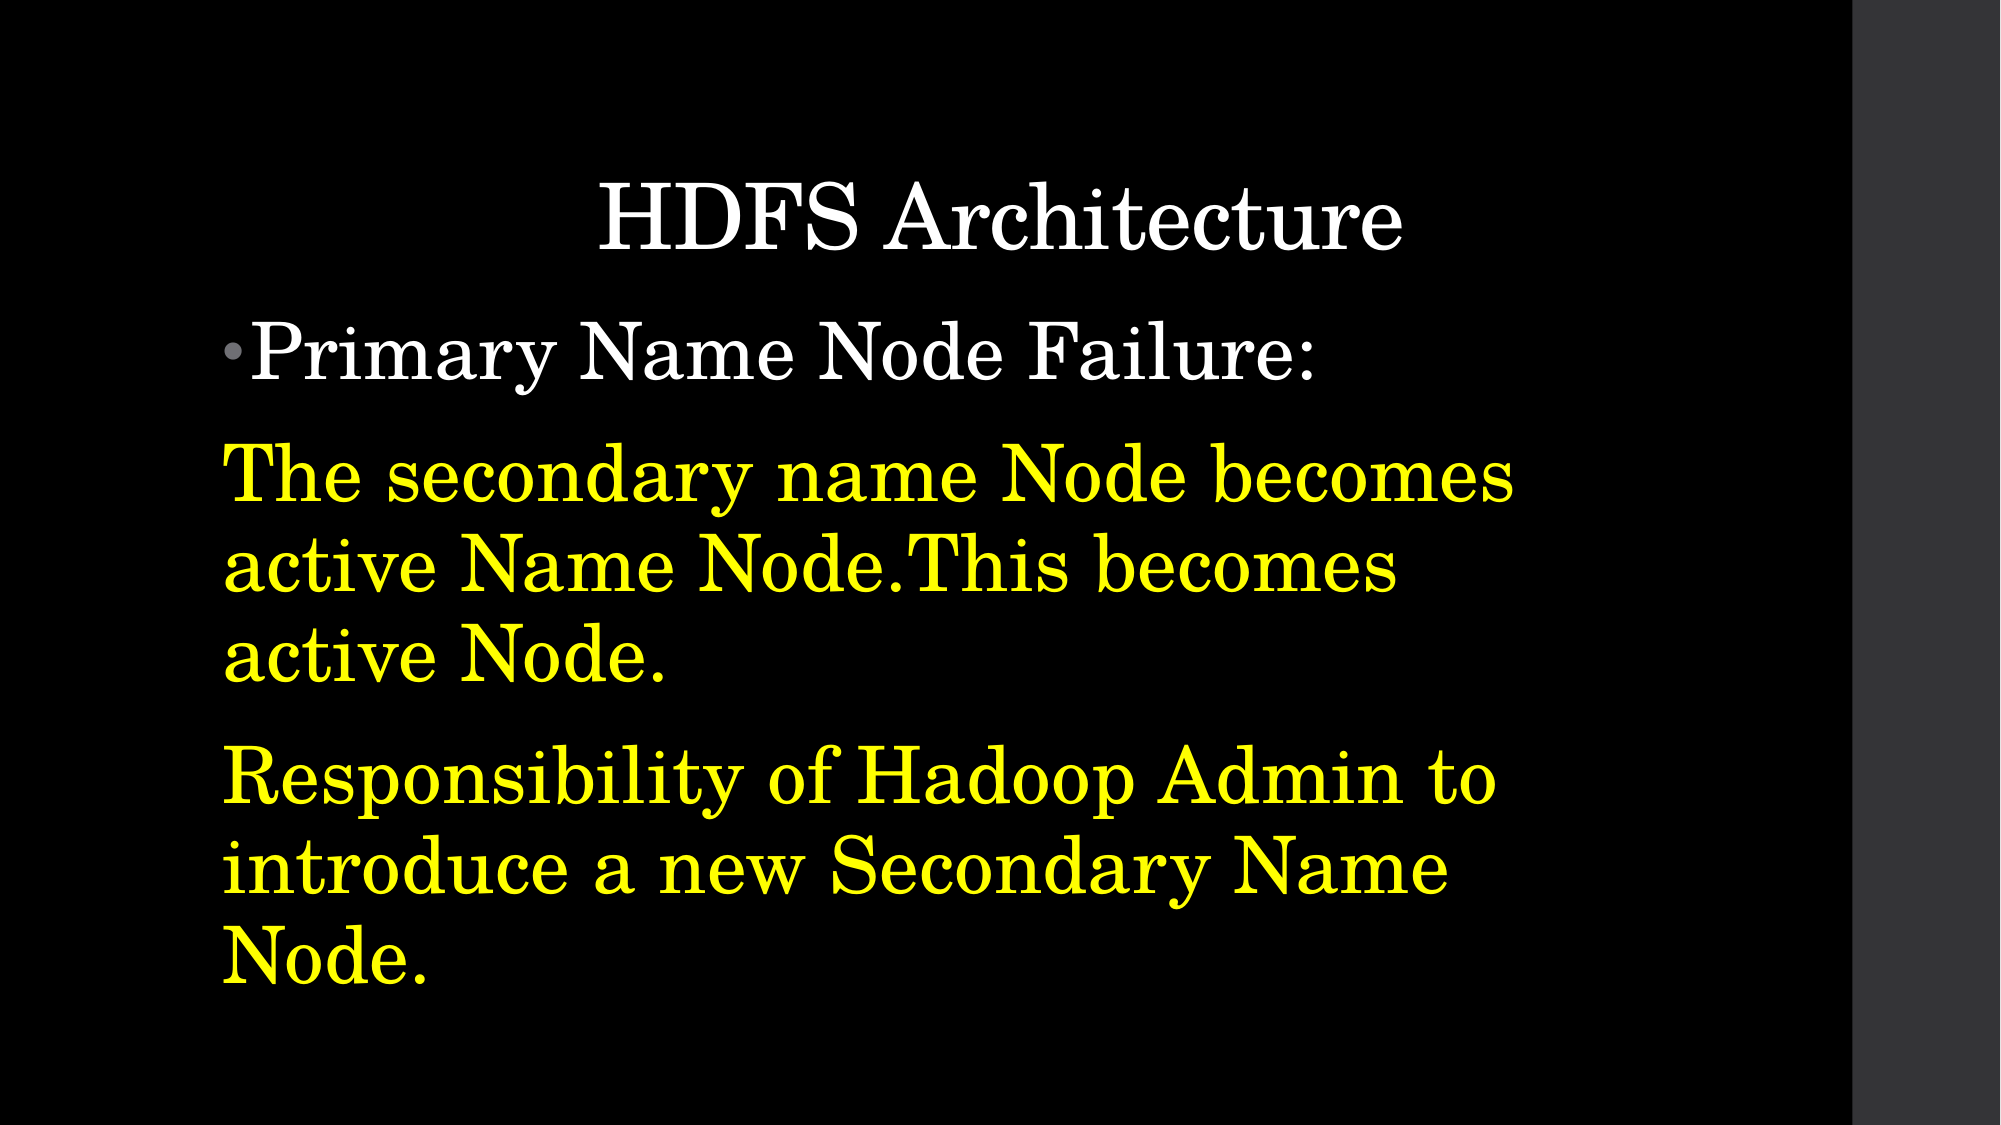

# HDFS Architecture
Primary Name Node Failure:
The secondary name Node becomes active Name Node.This becomes active Node.
Responsibility of Hadoop Admin to introduce a new Secondary Name Node.